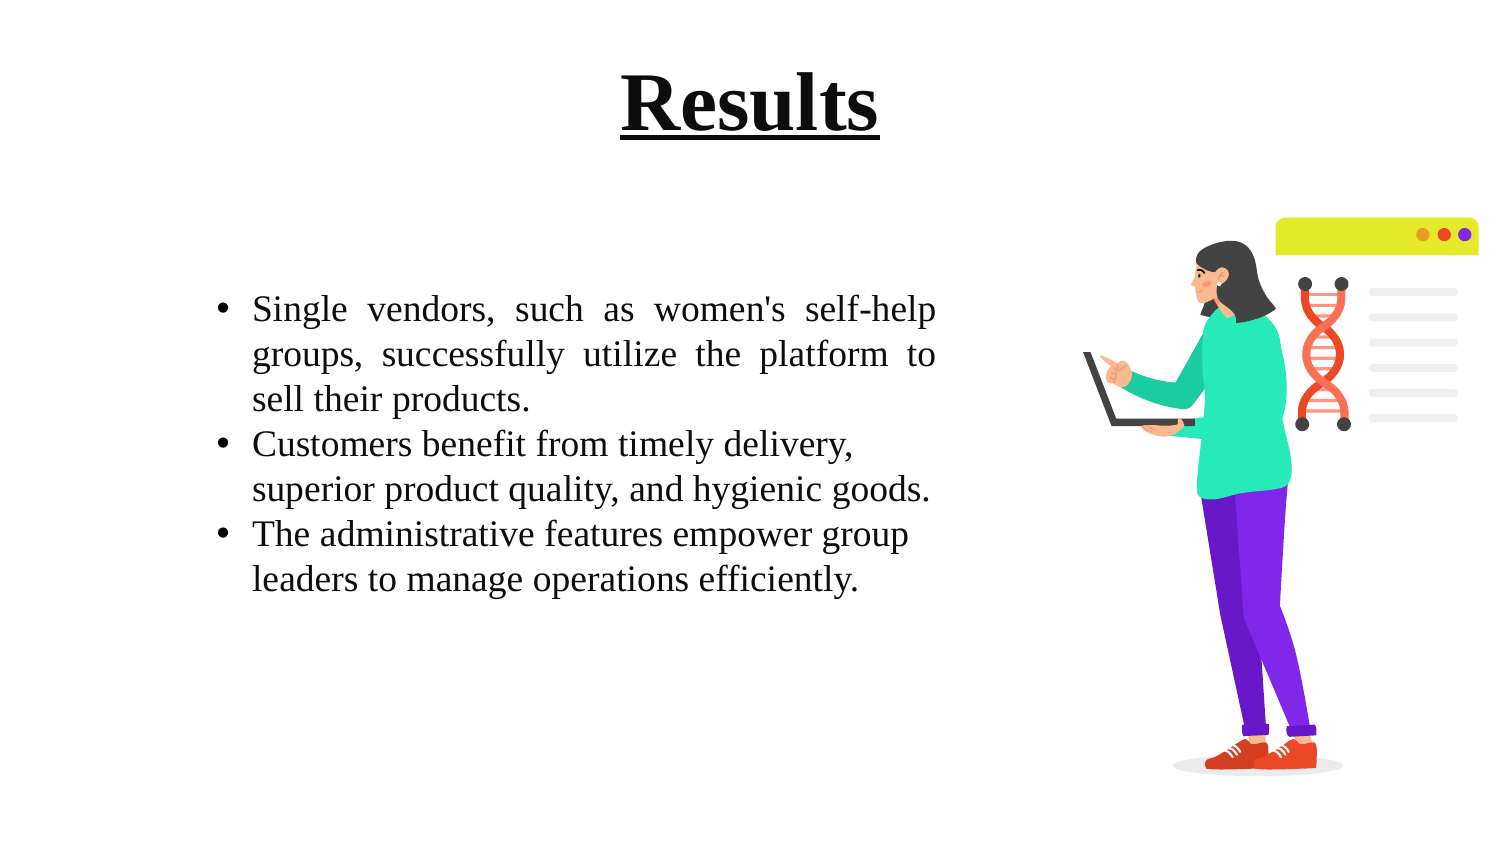

# Results

Single vendors, such as women's self-help groups, successfully utilize the platform to sell their products.
Customers benefit from timely delivery, superior product quality, and hygienic goods.
The administrative features empower group leaders to manage operations efficiently.